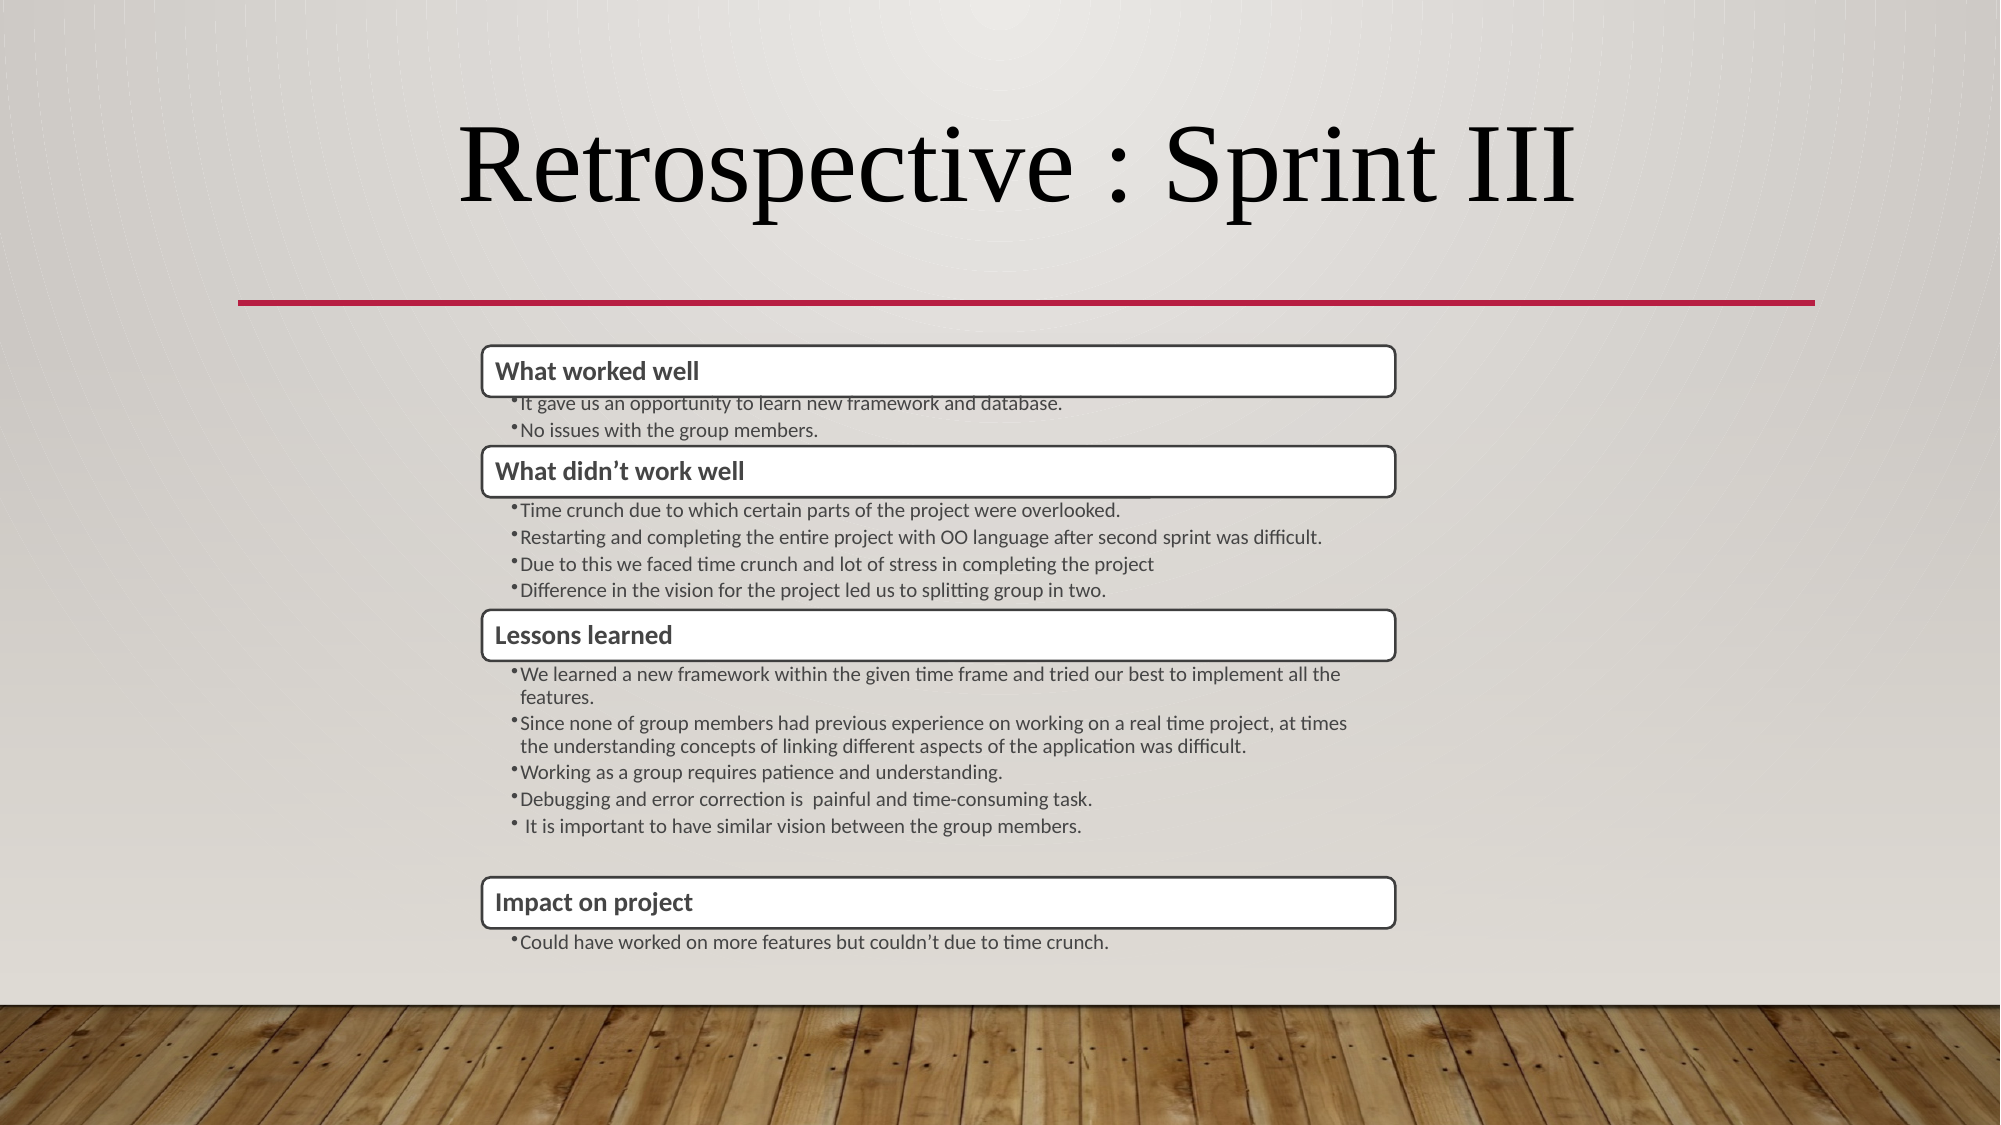

Retrospective : Sprint III
What worked well
It gave us an opportunity to learn new framework and database.
No issues with the group members.
What didn’t work well
Time crunch due to which certain parts of the project were overlooked.
Restarting and completing the entire project with OO language after second sprint was difficult.
Due to this we faced time crunch and lot of stress in completing the project
Difference in the vision for the project led us to splitting group in two.
Lessons learned
We learned a new framework within the given time frame and tried our best to implement all the features.
Since none of group members had previous experience on working on a real time project, at times the understanding concepts of linking different aspects of the application was difficult.
Working as a group requires patience and understanding.
Debugging and error correction is  painful and time-consuming task.
 It is important to have similar vision between the group members.

Impact on project
Could have worked on more features but couldn’t due to time crunch.